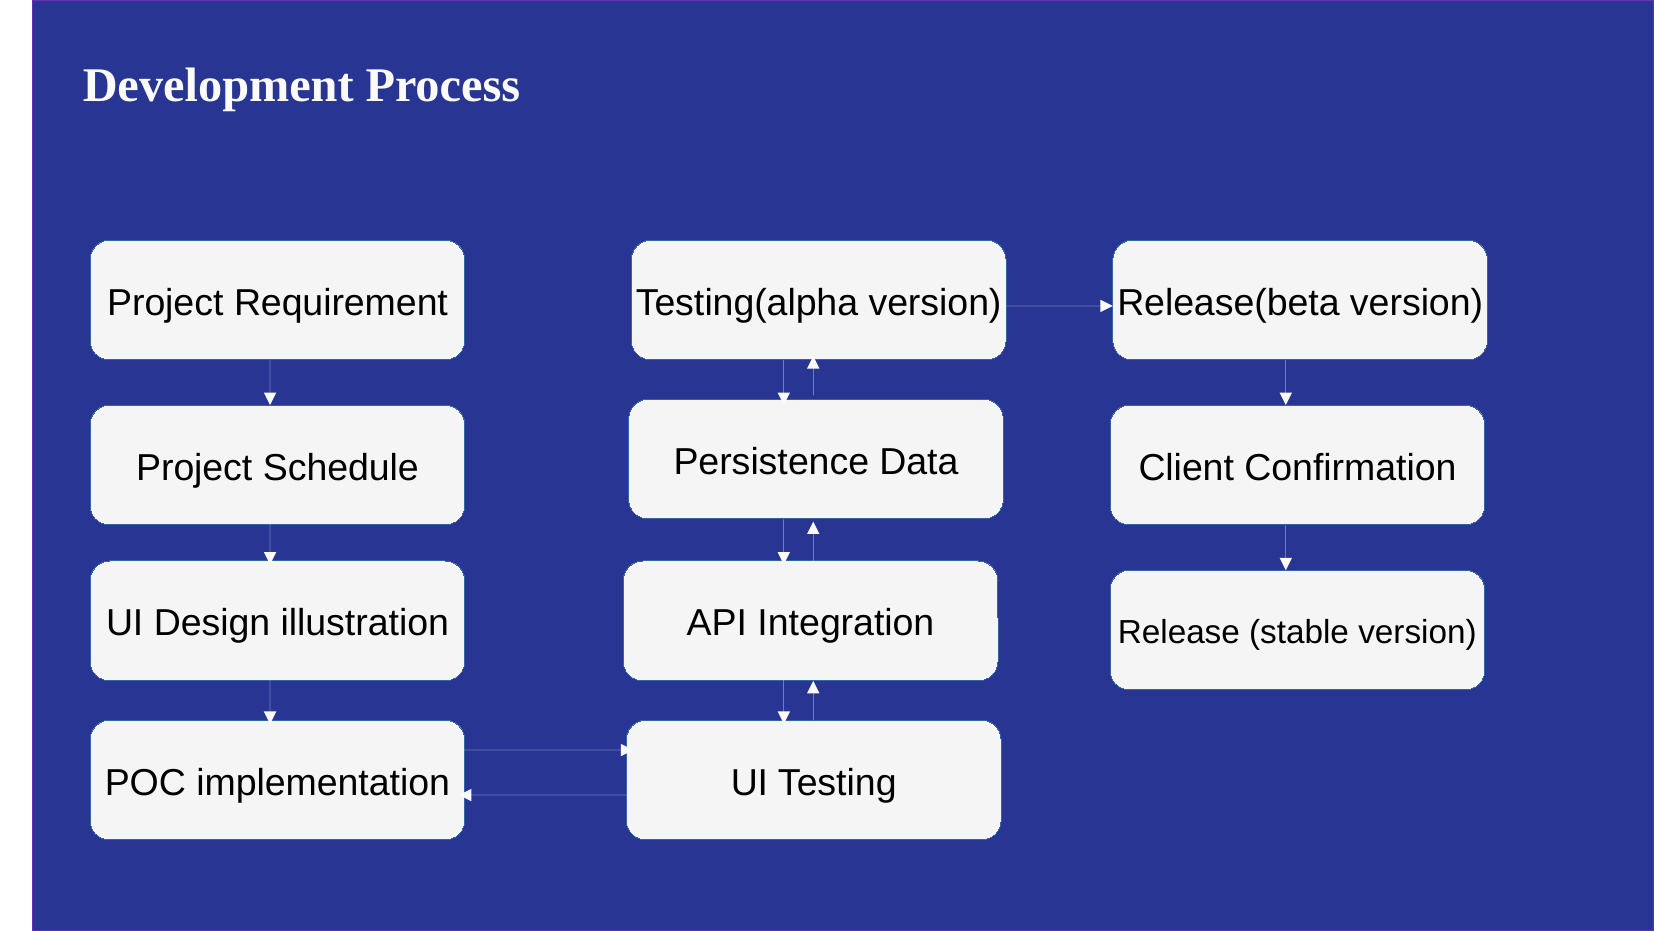

Development Process
Project Requirement
Testing(alpha version)
Release(beta version)

Persistence Data
Project Schedule
Client Confirmation

UI Design illustration
API Integration
Release (stable version)

POC implementation
UI Testing